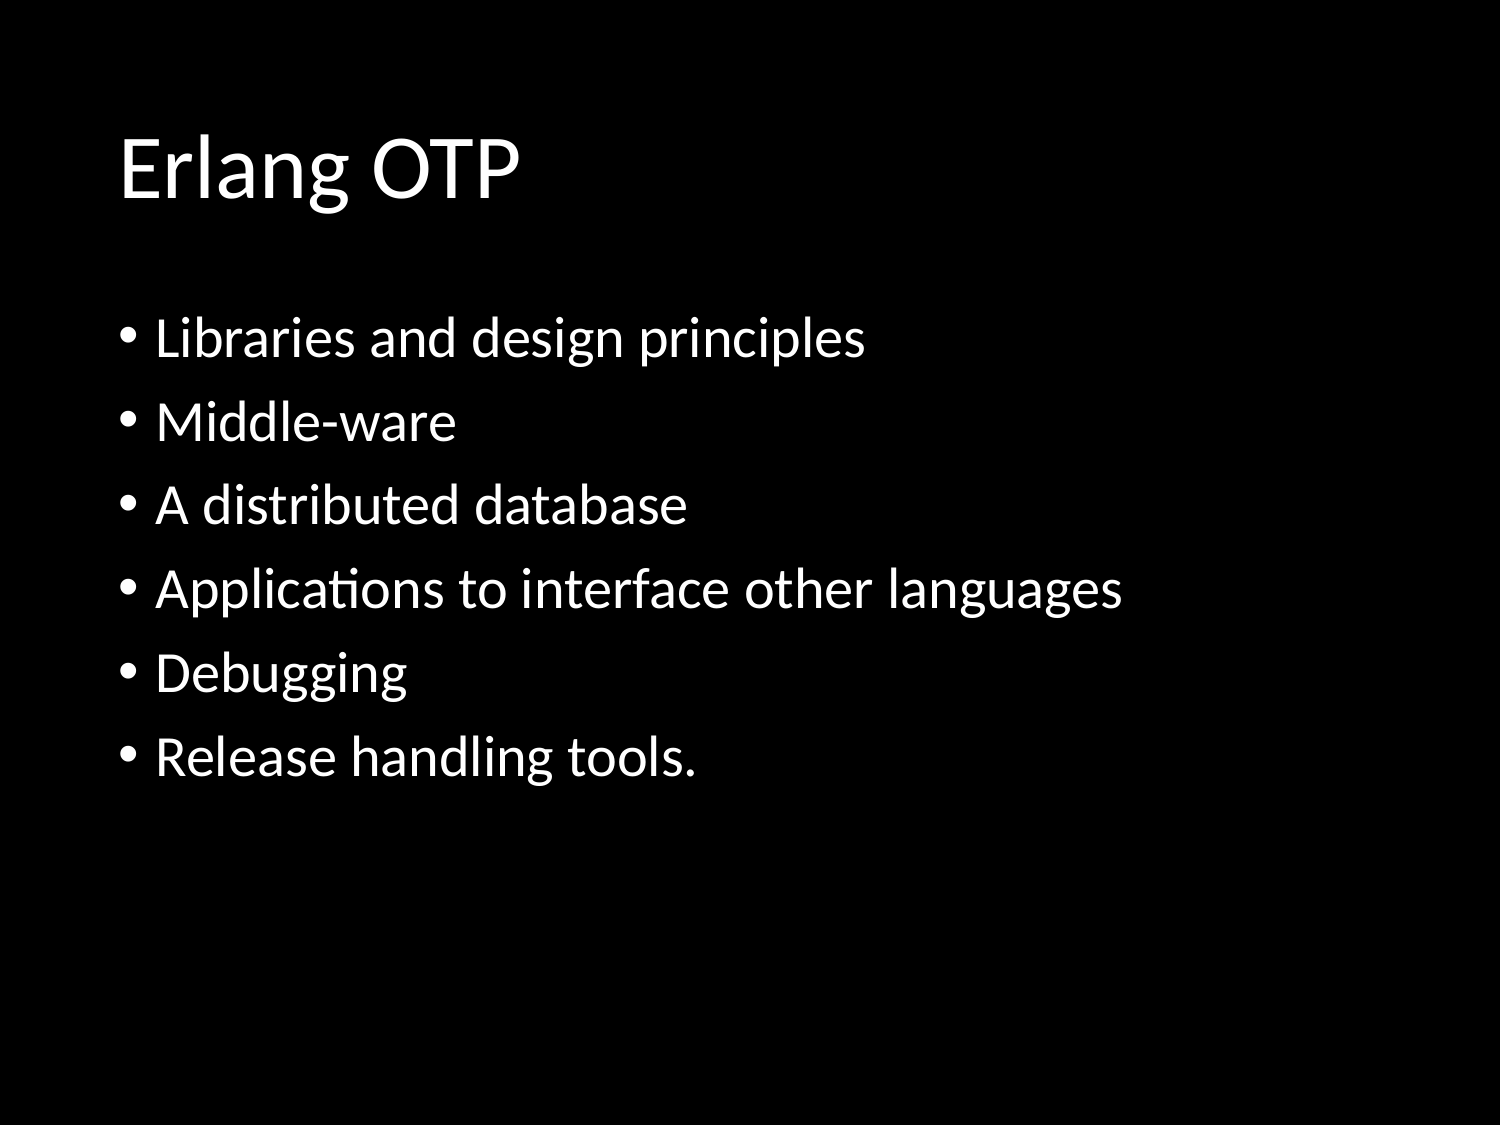

# Erlang OTP
Libraries and design principles
Middle-ware
A distributed database
Applications to interface other languages
Debugging
Release handling tools.